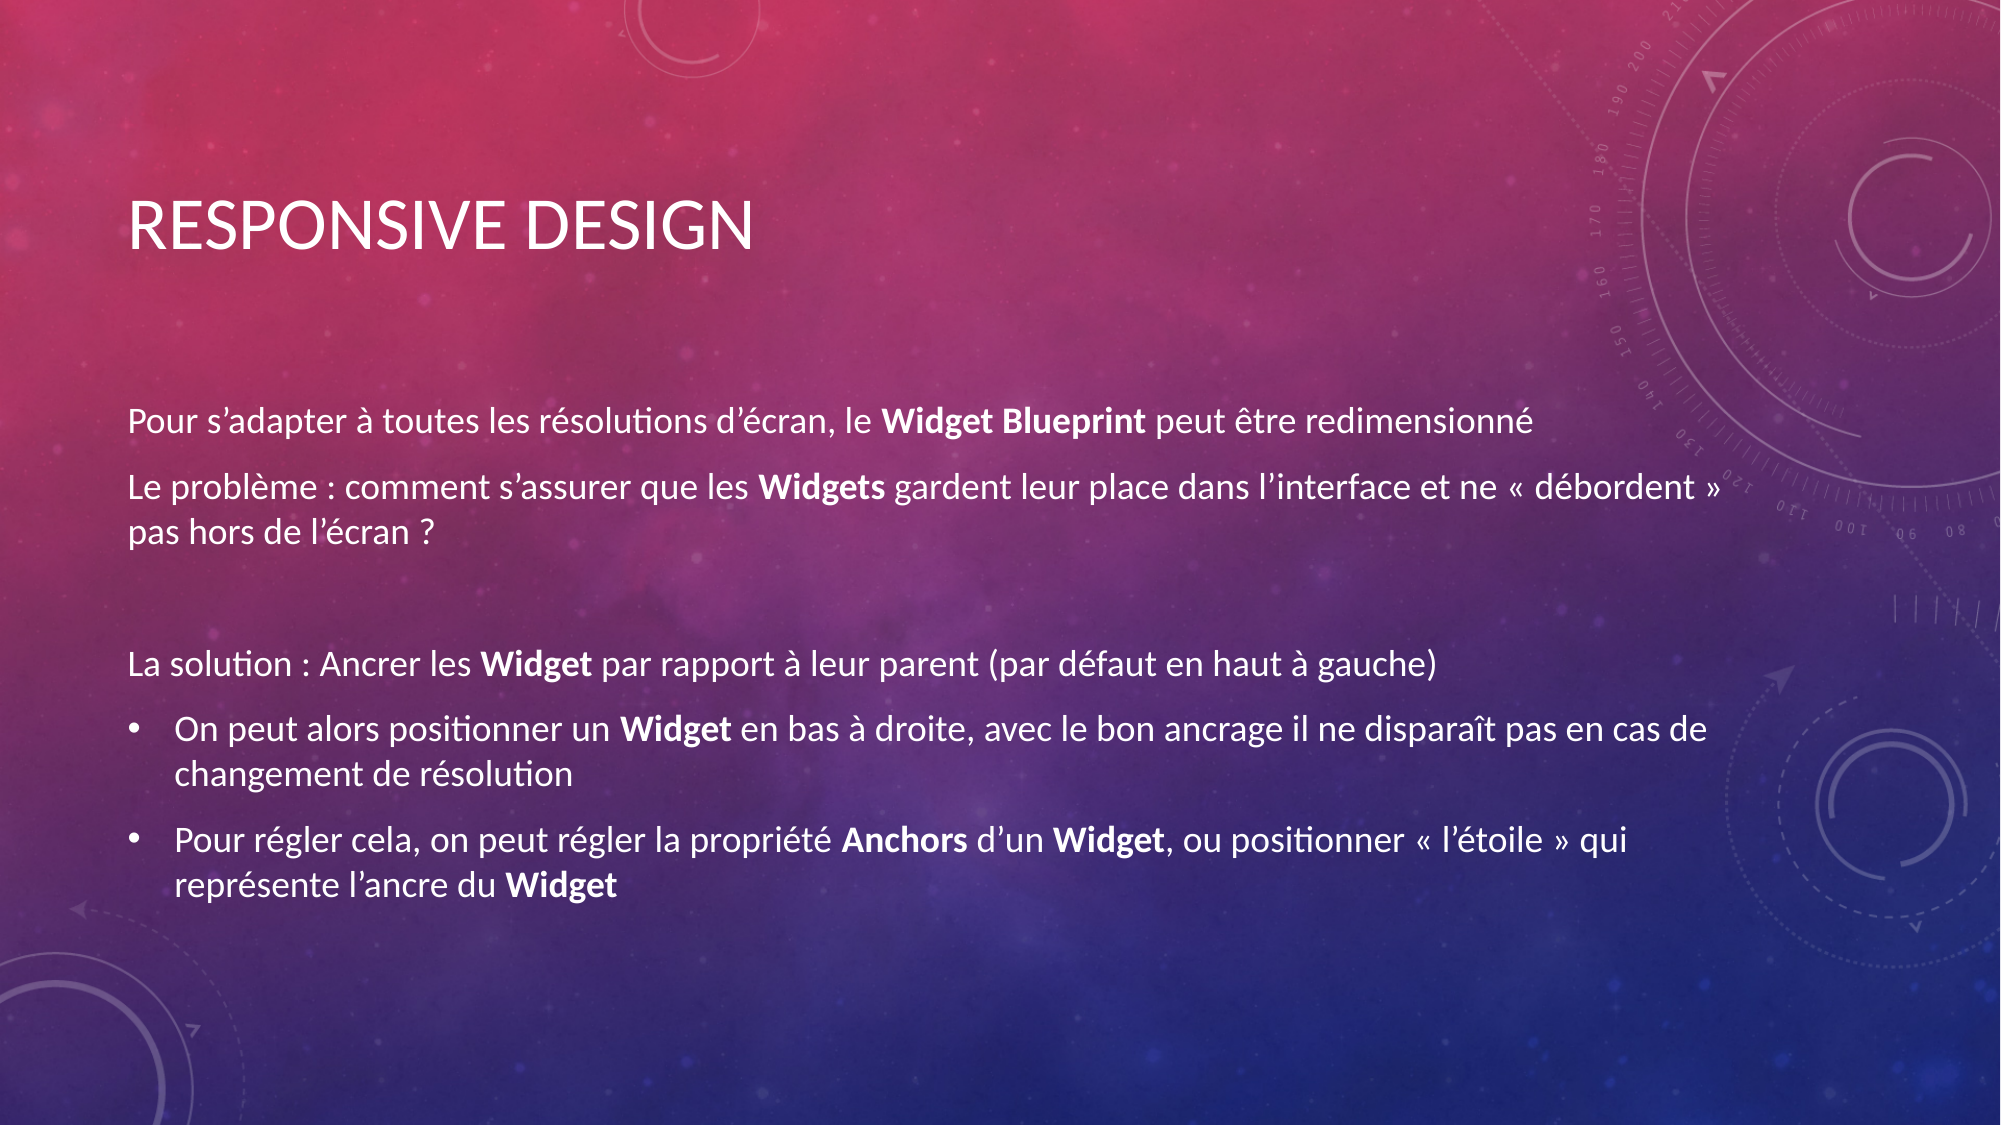

# Responsive design
Pour s’adapter à toutes les résolutions d’écran, le Widget Blueprint peut être redimensionné
Le problème : comment s’assurer que les Widgets gardent leur place dans l’interface et ne « débordent » pas hors de l’écran ?

La solution : Ancrer les Widget par rapport à leur parent (par défaut en haut à gauche)
On peut alors positionner un Widget en bas à droite, avec le bon ancrage il ne disparaît pas en cas de changement de résolution
Pour régler cela, on peut régler la propriété Anchors d’un Widget, ou positionner « l’étoile » qui représente l’ancre du Widget